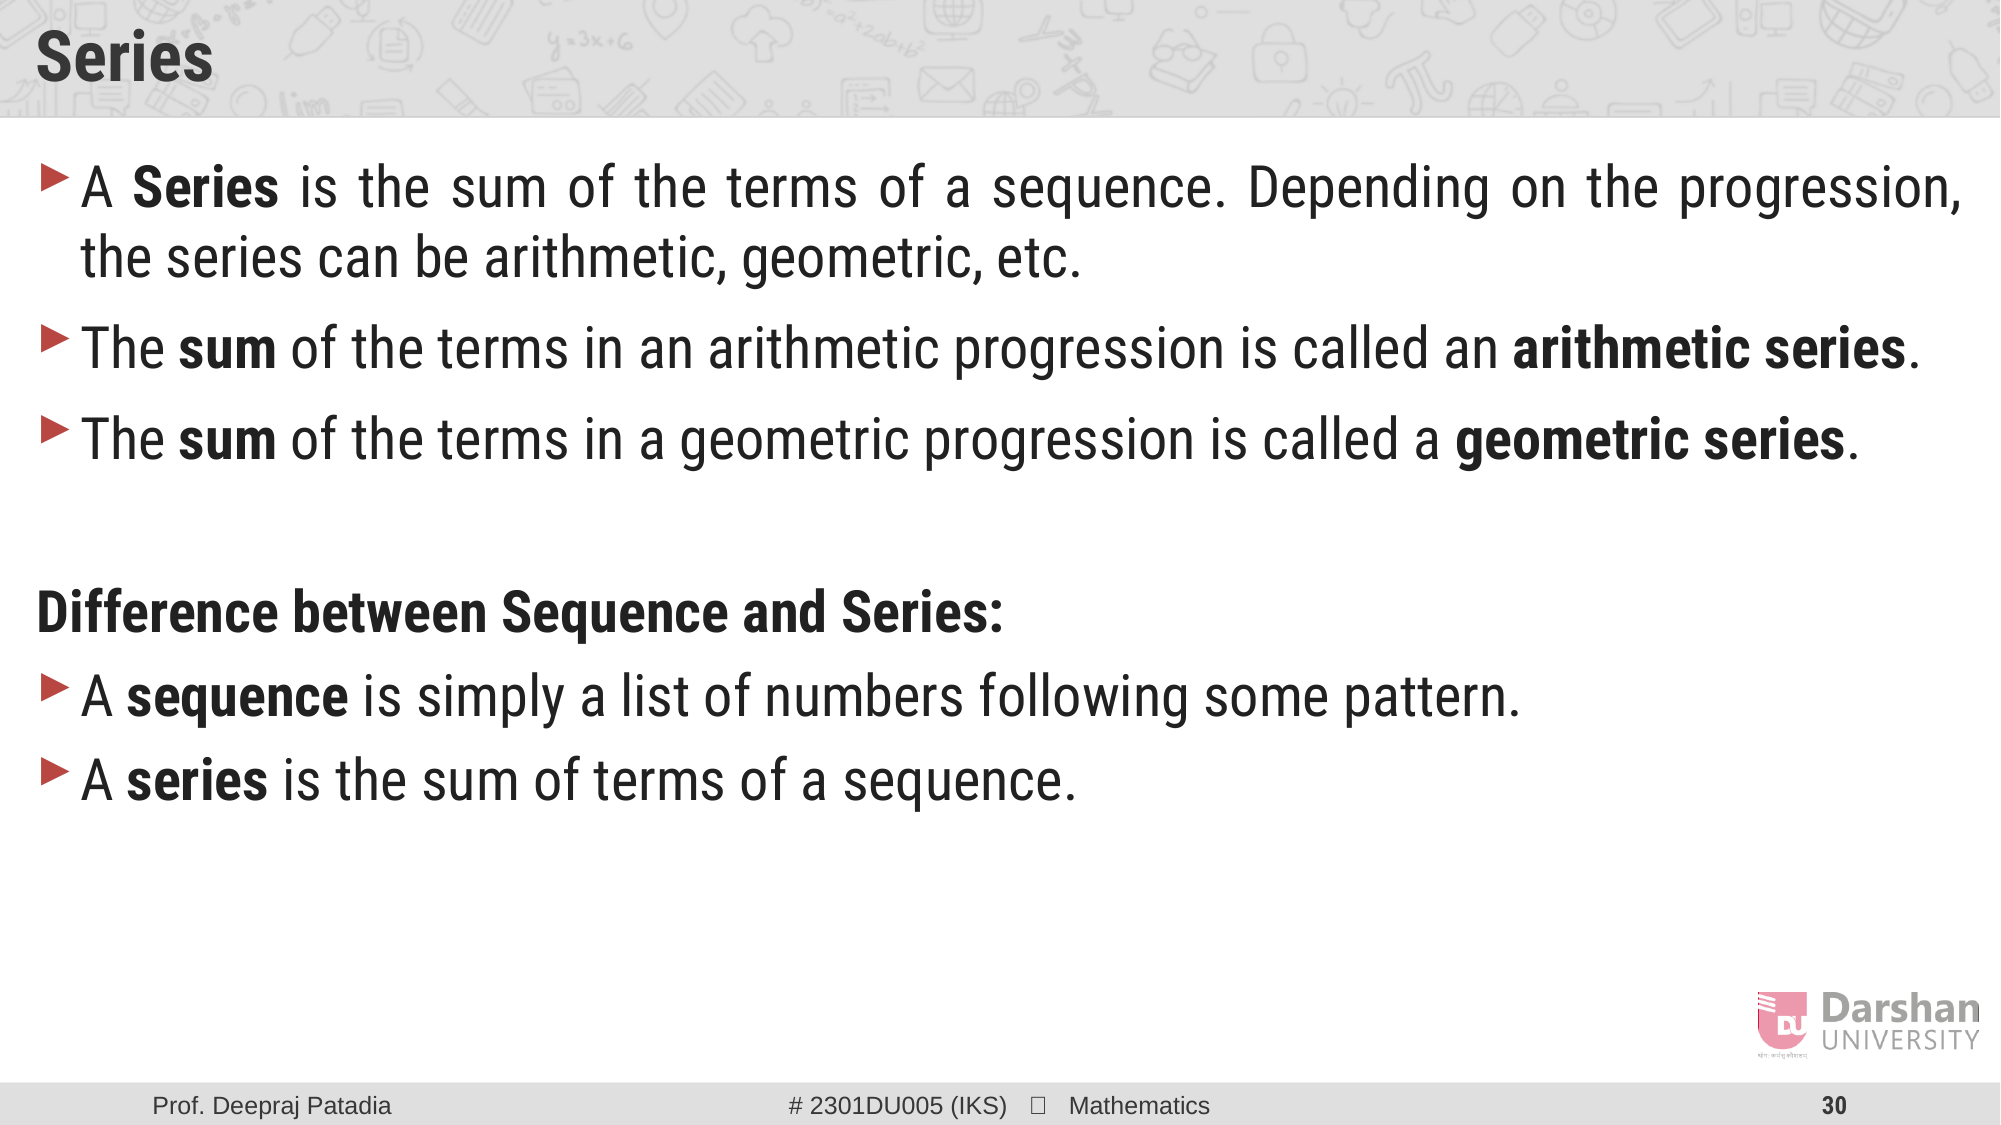

# Series
A Series is the sum of the terms of a sequence. Depending on the progression, the series can be arithmetic, geometric, etc.
The sum of the terms in an arithmetic progression is called an arithmetic series.
The sum of the terms in a geometric progression is called a geometric series.

Difference between Sequence and Series:
A sequence is simply a list of numbers following some pattern.
A series is the sum of terms of a sequence.